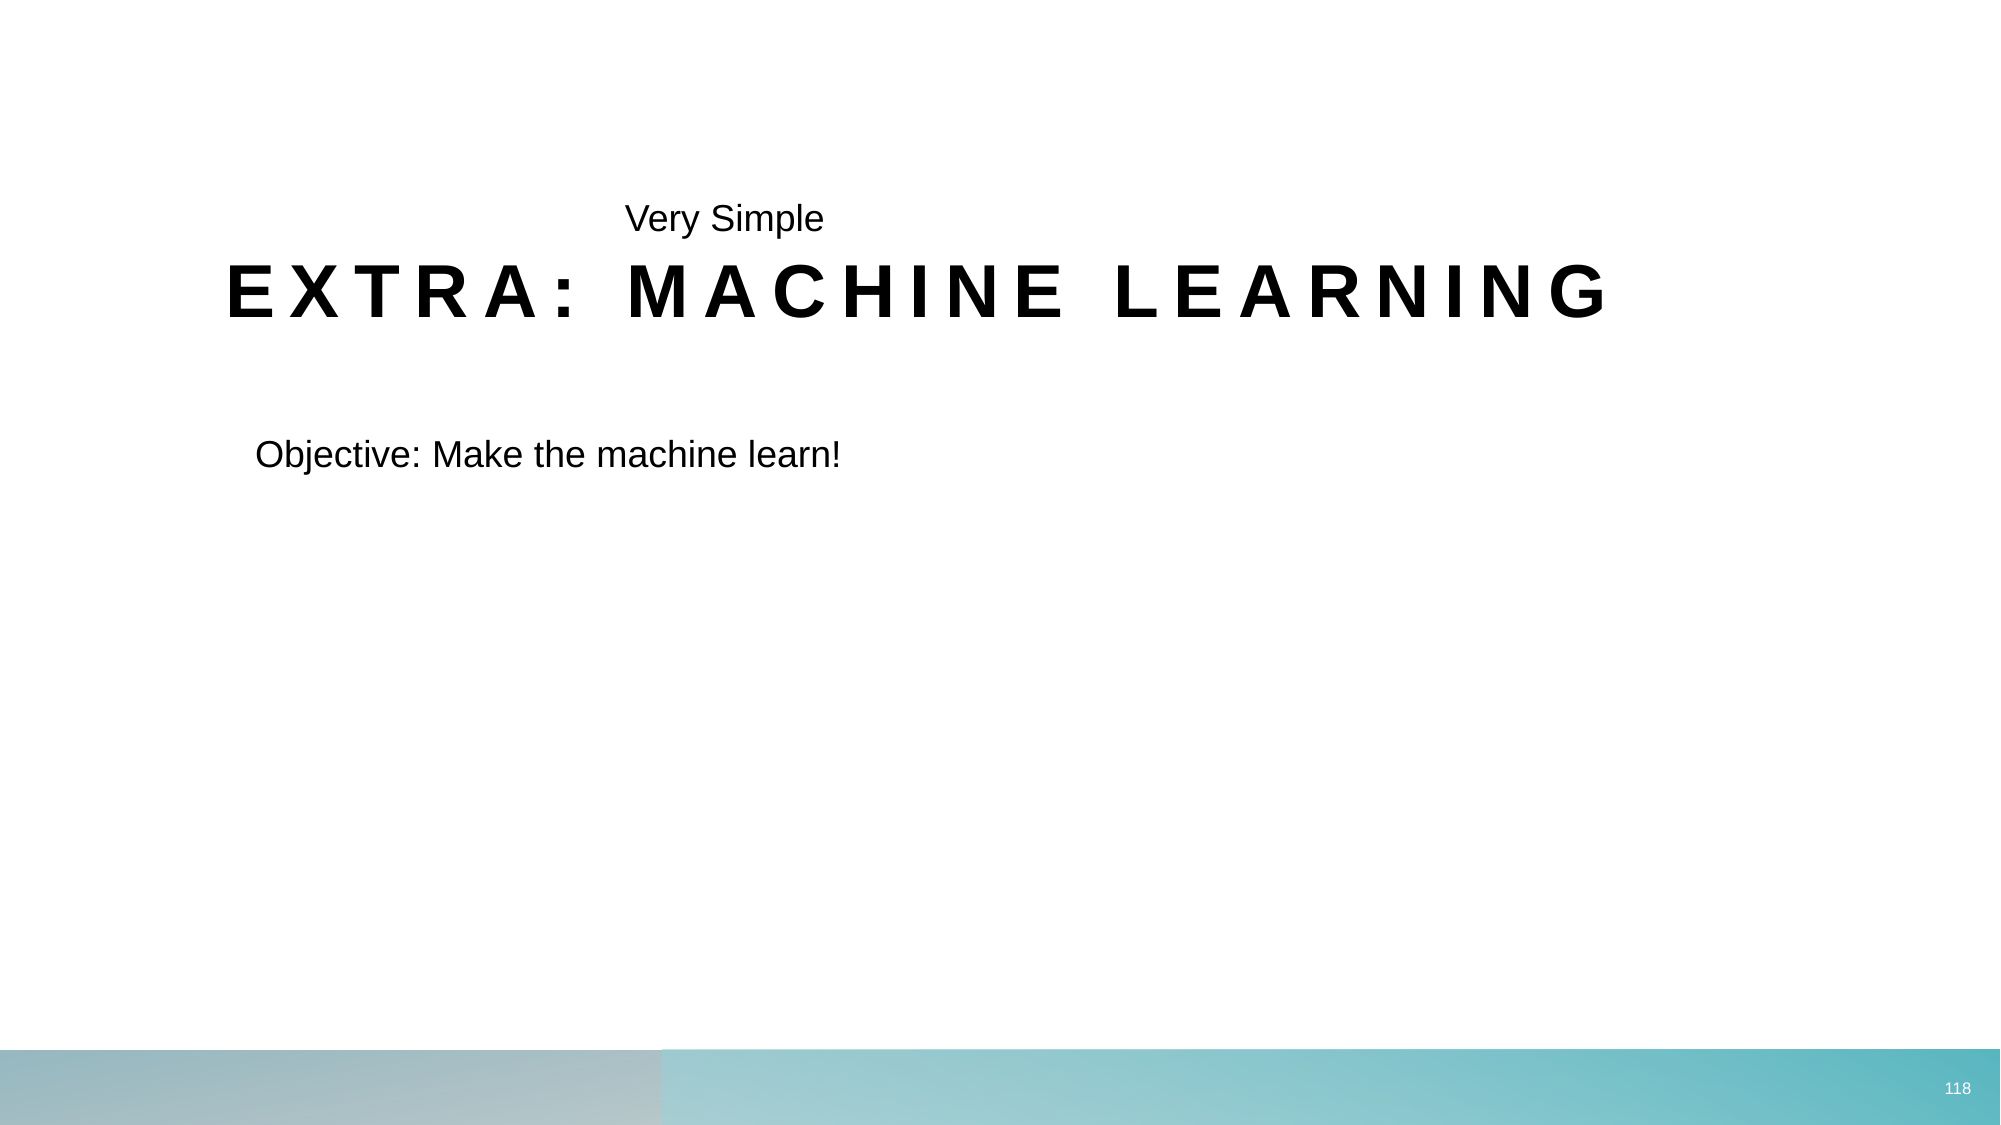

# Extra: Machine Learning
Very Simple
Objective: Make the machine learn!
118